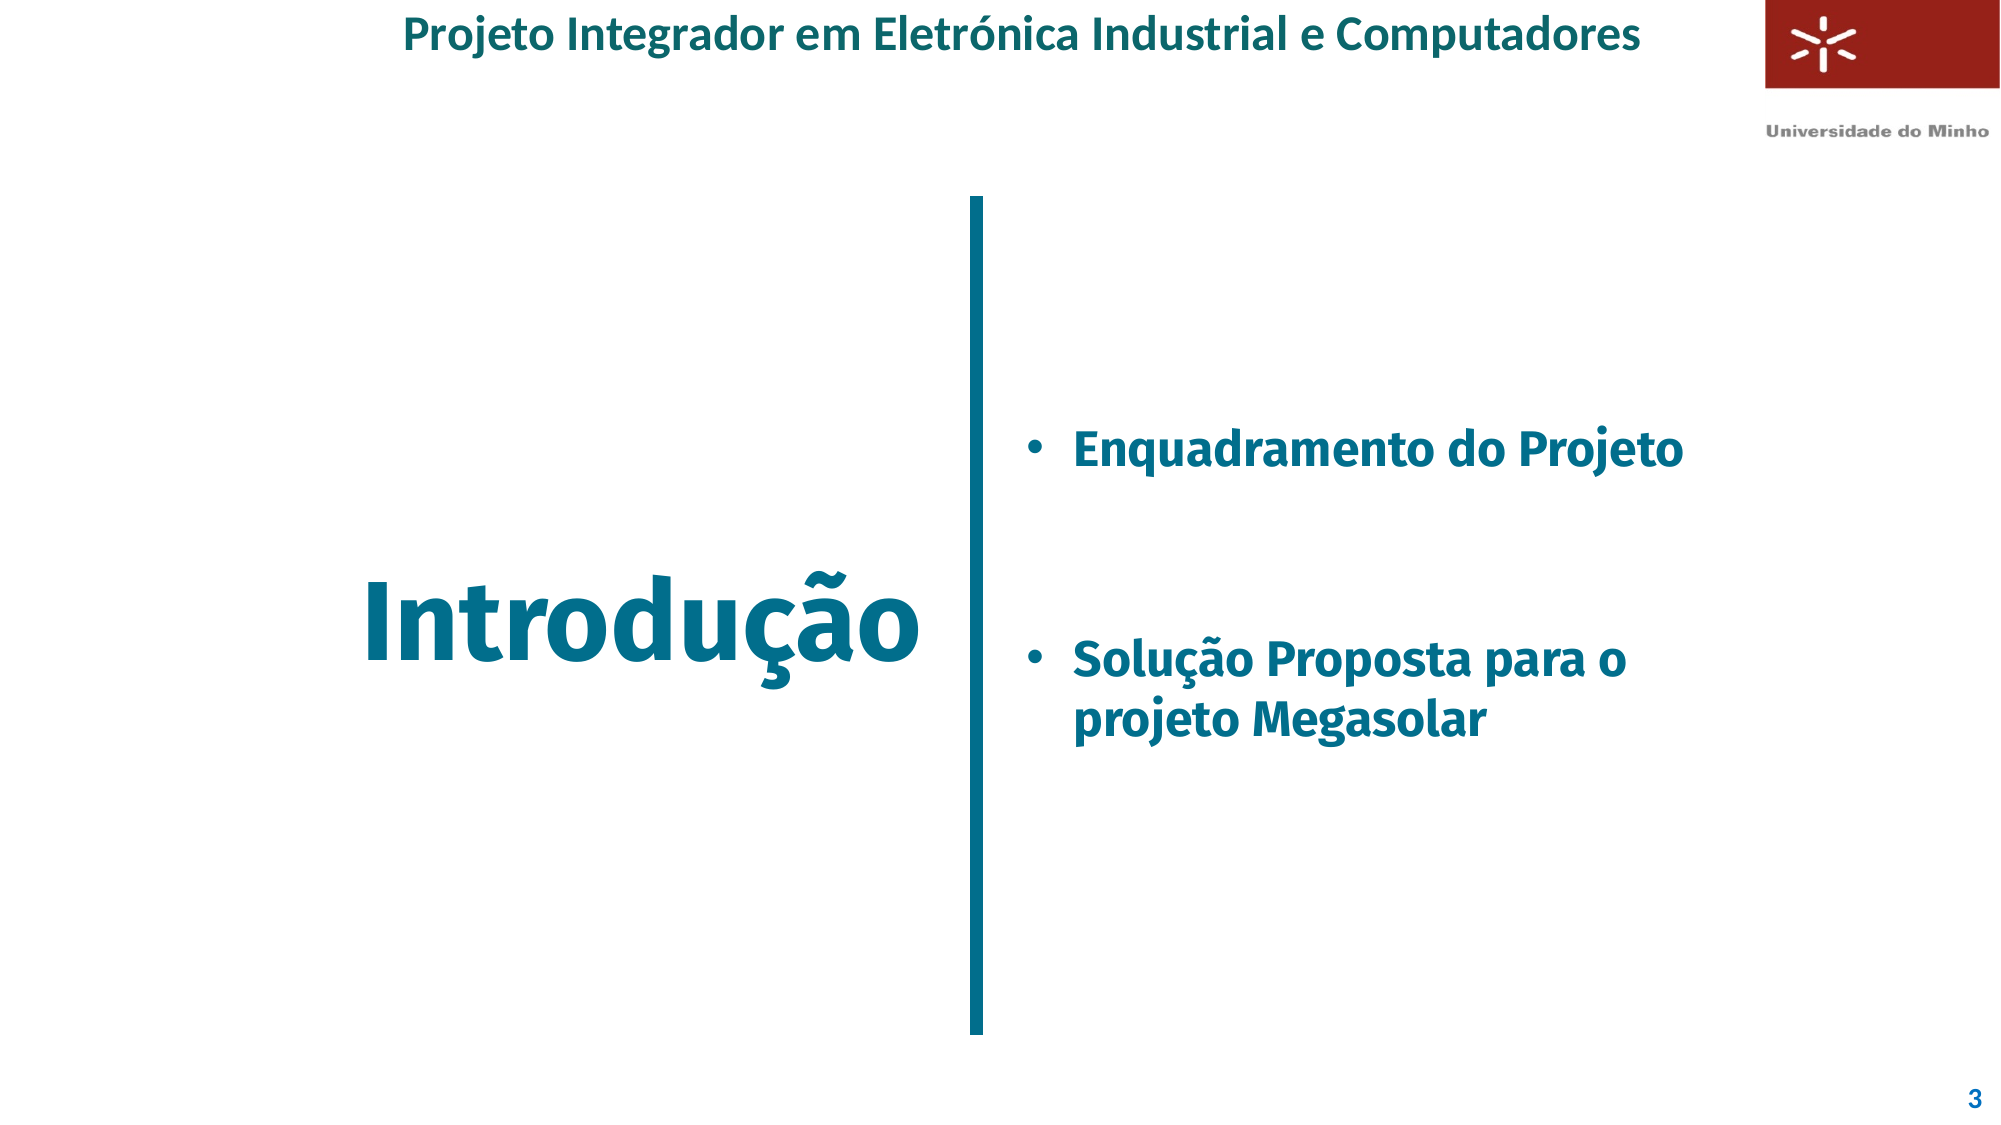

Projeto Integrador em Eletrónica Industrial e Computadores
#
Introdução
Enquadramento do Projeto

Solução Proposta para o projeto Megasolar